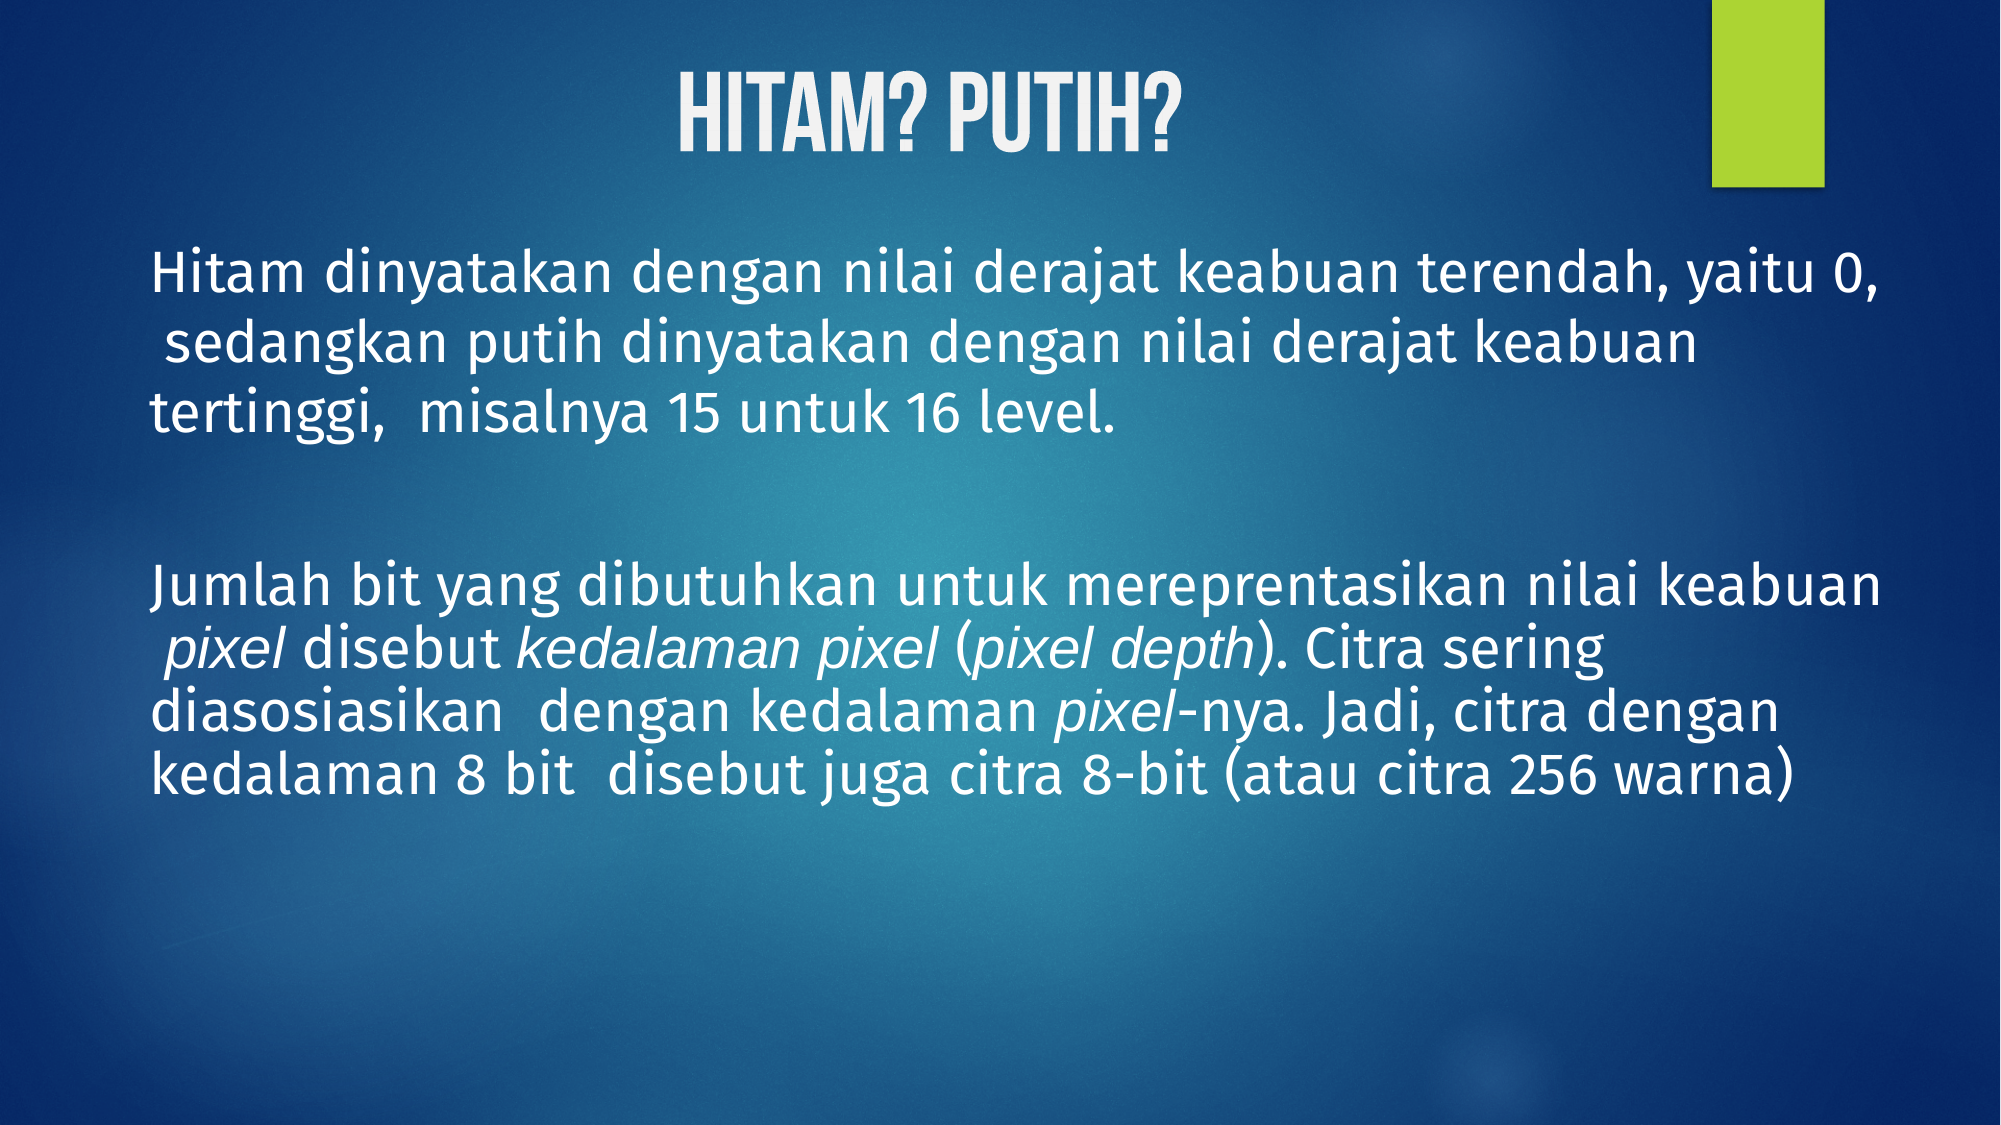

Hitam dinyatakan dengan nilai derajat keabuan terendah, yaitu 0,  sedangkan putih dinyatakan dengan nilai derajat keabuan tertinggi,  misalnya 15 untuk 16 level.

Jumlah bit yang dibutuhkan untuk mereprentasikan nilai keabuan  pixel disebut kedalaman pixel (pixel depth). Citra sering diasosiasikan  dengan kedalaman pixel-nya. Jadi, citra dengan kedalaman 8 bit  disebut juga citra 8-bit (atau citra 256 warna)